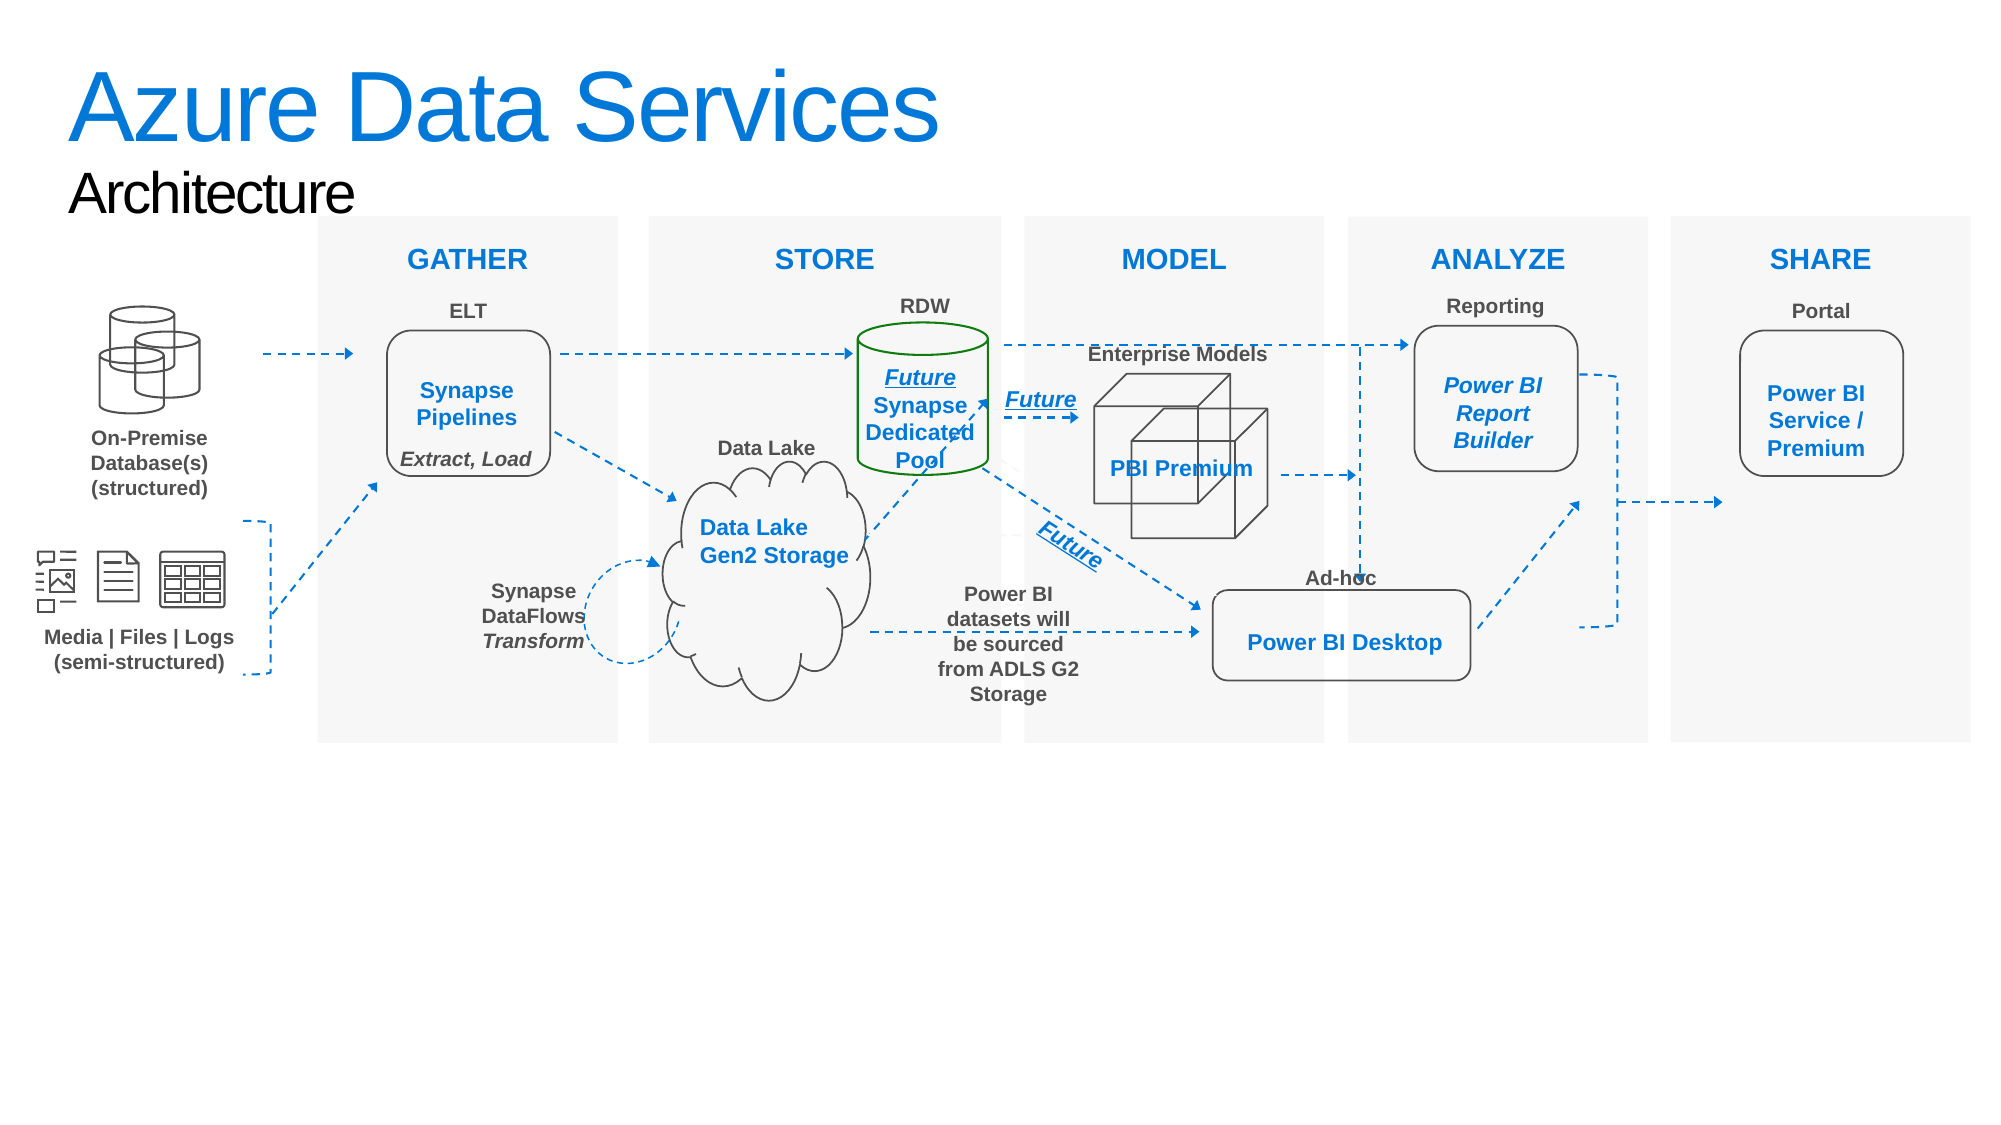

# Azure Data Services Architecture
GATHER
STORE
MODEL
SHARE
ANALYZE
Reporting

RDW

ELT

Portal

On-Premise Database(s)
(structured)
Enterprise Models

Future Synapse Dedicated Pool
Power BI Report Builder
Synapse Pipelines
Power BI Service / Premium

Future
Data Lake

Data Lake Gen2 Storage
Extract, Load
PBI Premium

Future

Ad-hoc

Synapse DataFlows
Transform
Power BI datasets will be sourced from ADLS G2 Storage
Media | Files | Logs (semi-structured)
Power BI Desktop